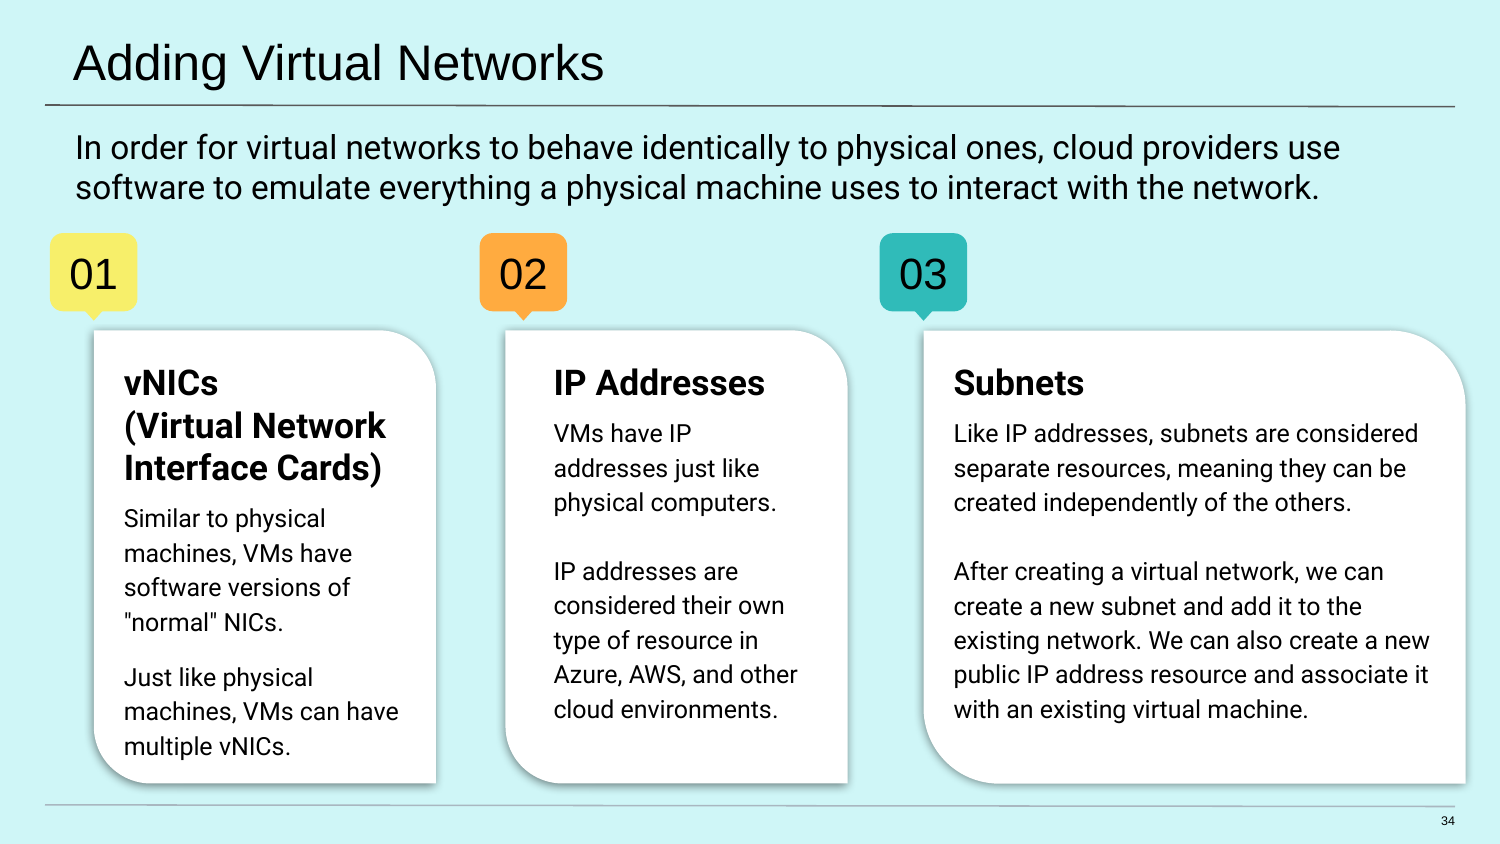

# Adding Virtual Networks
In order for virtual networks to behave identically to physical ones, cloud providers use software to emulate everything a physical machine uses to interact with the network.
01

02

03

vNICs
(Virtual Network Interface Cards)
Similar to physical machines, VMs have software versions of "normal" NICs.
Just like physical machines, VMs can have multiple vNICs.
IP Addresses
VMs have IP addresses just like physical computers.
IP addresses are considered their own type of resource in Azure, AWS, and other cloud environments.

Subnets
Like IP addresses, subnets are considered separate resources, meaning they can be created independently of the others.

After creating a virtual network, we can create a new subnet and add it to the existing network. We can also create a new public IP address resource and associate it with an existing virtual machine.
34